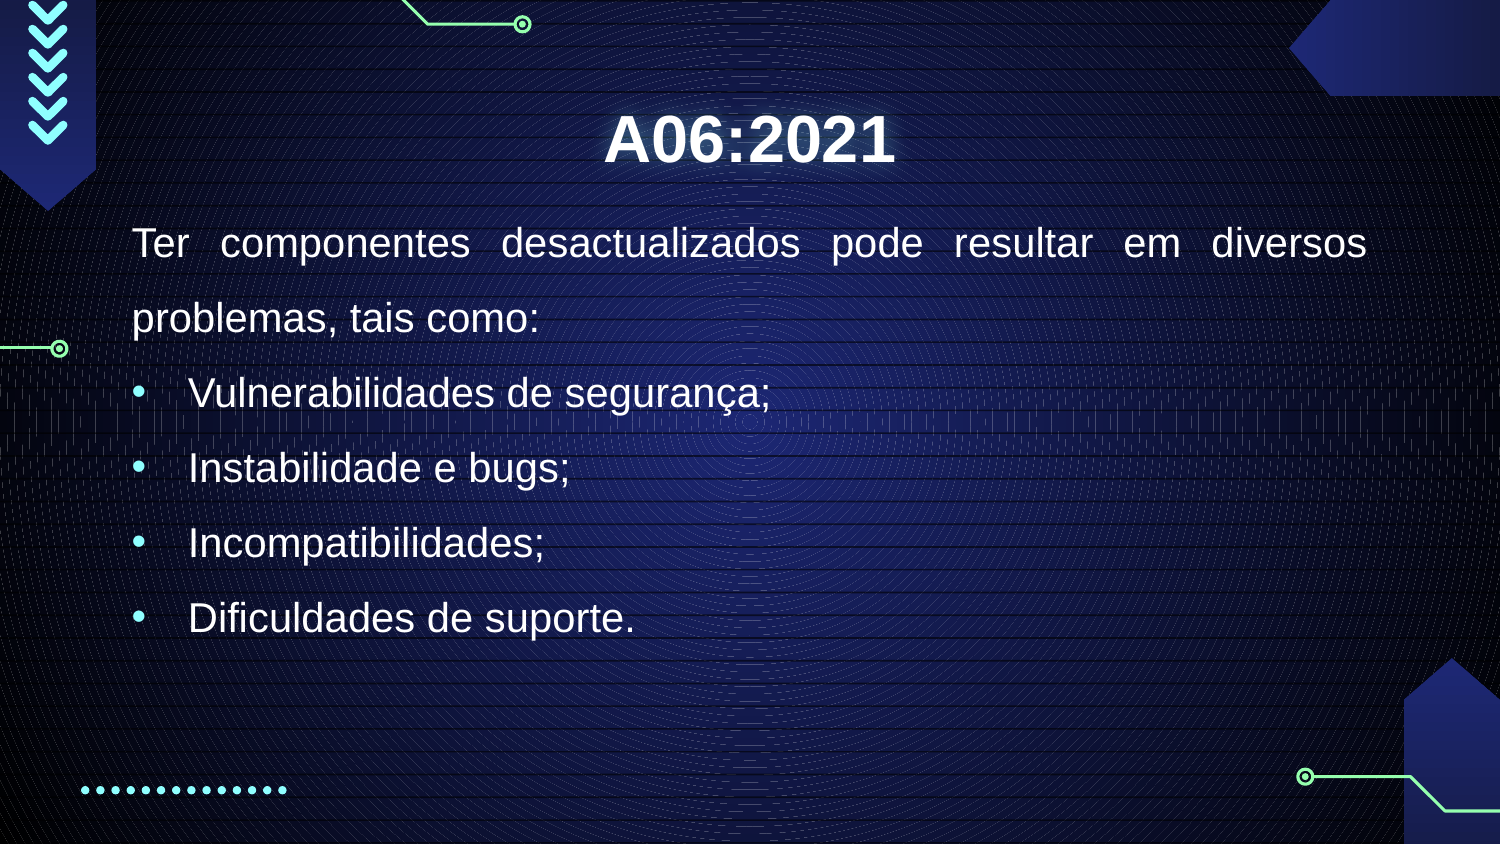

# A06:2021
Ter componentes desactualizados pode resultar em diversos problemas, tais como:
Vulnerabilidades de segurança;
Instabilidade e bugs;
Incompatibilidades;
Dificuldades de suporte.